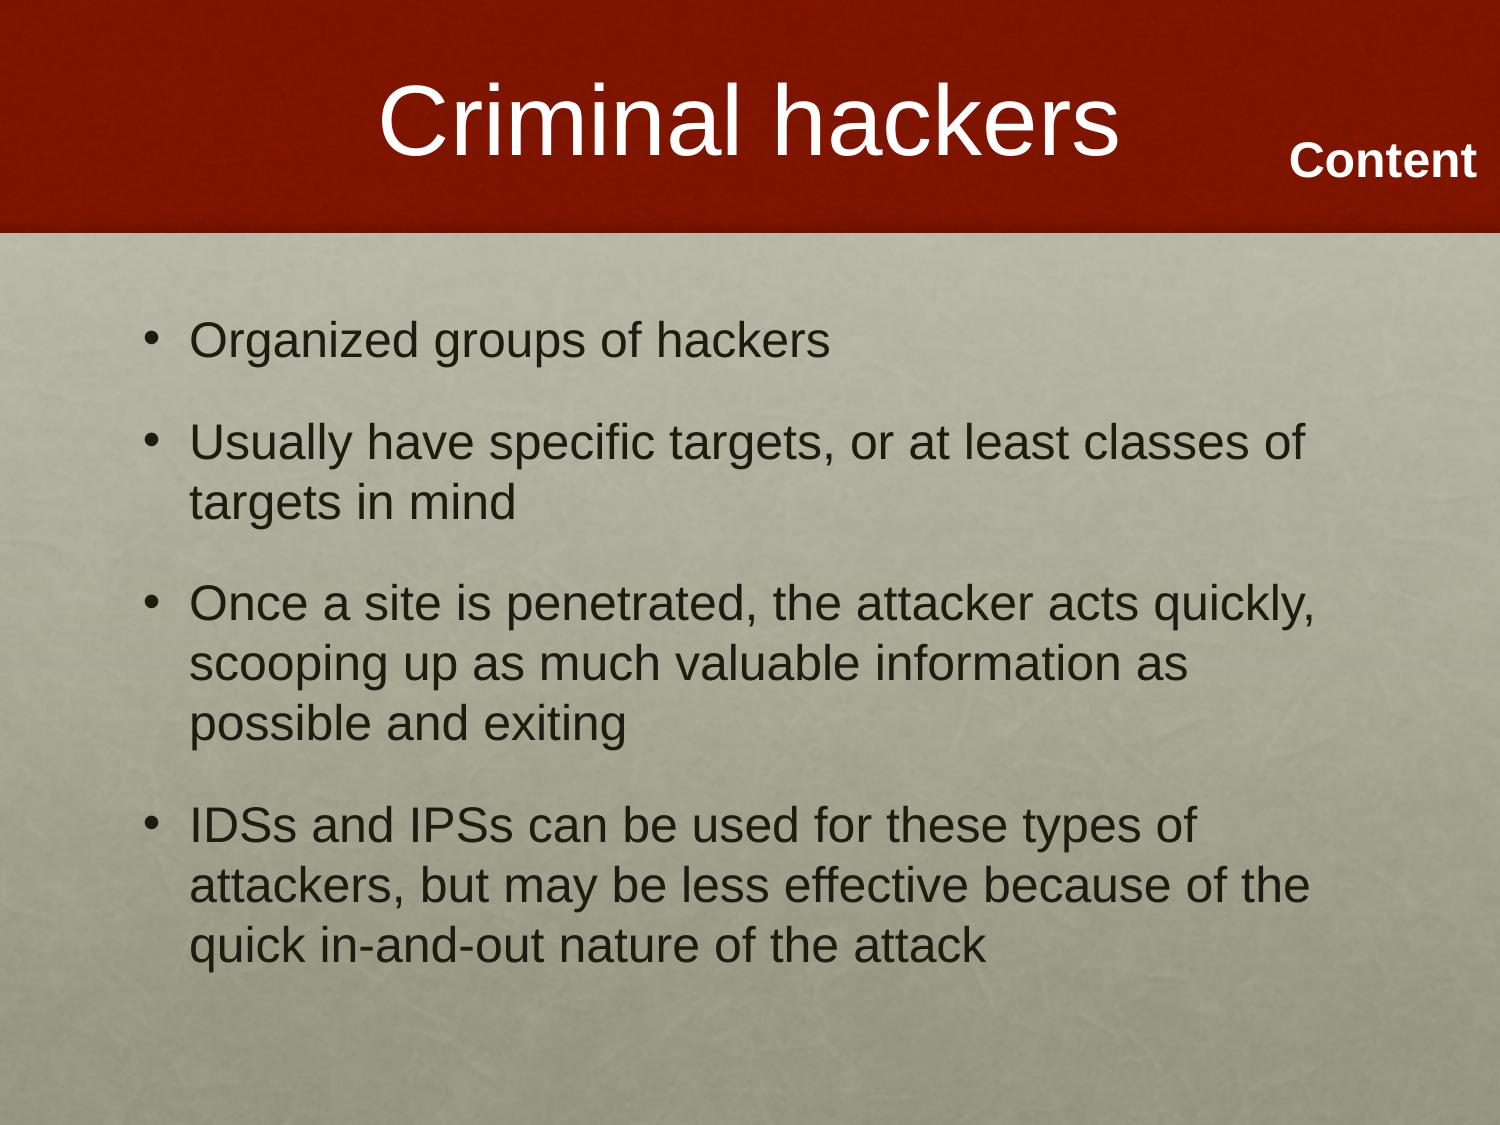

# Criminal hackers
Organized groups of hackers
Usually have specific targets, or at least classes of targets in mind
Once a site is penetrated, the attacker acts quickly, scooping up as much valuable information as possible and exiting
IDSs and IPSs can be used for these types of attackers, but may be less effective because of the quick in-and-out nature of the attack